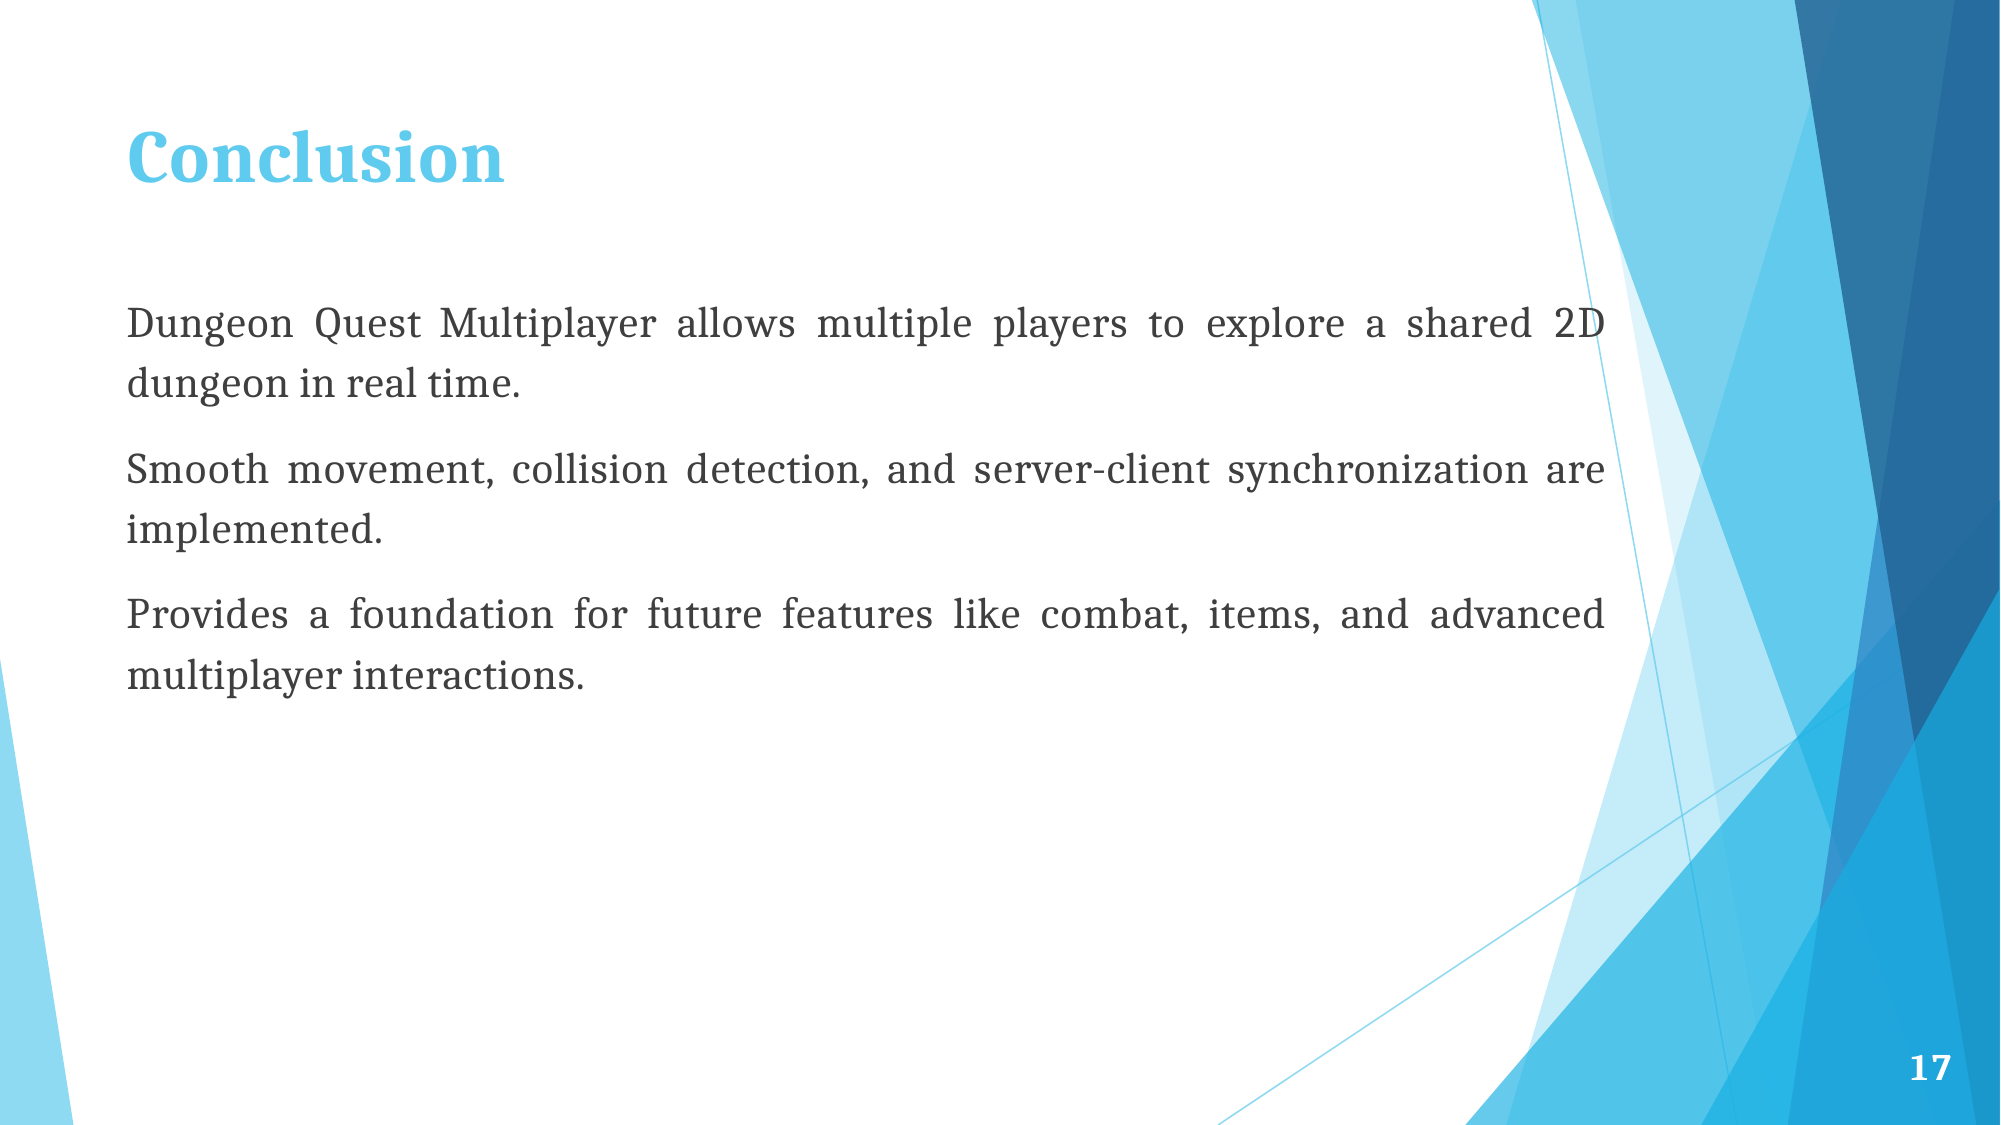

# Conclusion
Dungeon Quest Multiplayer allows multiple players to explore a shared 2D dungeon in real time.
Smooth movement, collision detection, and server-client synchronization are implemented.
Provides a foundation for future features like combat, items, and advanced multiplayer interactions.
17